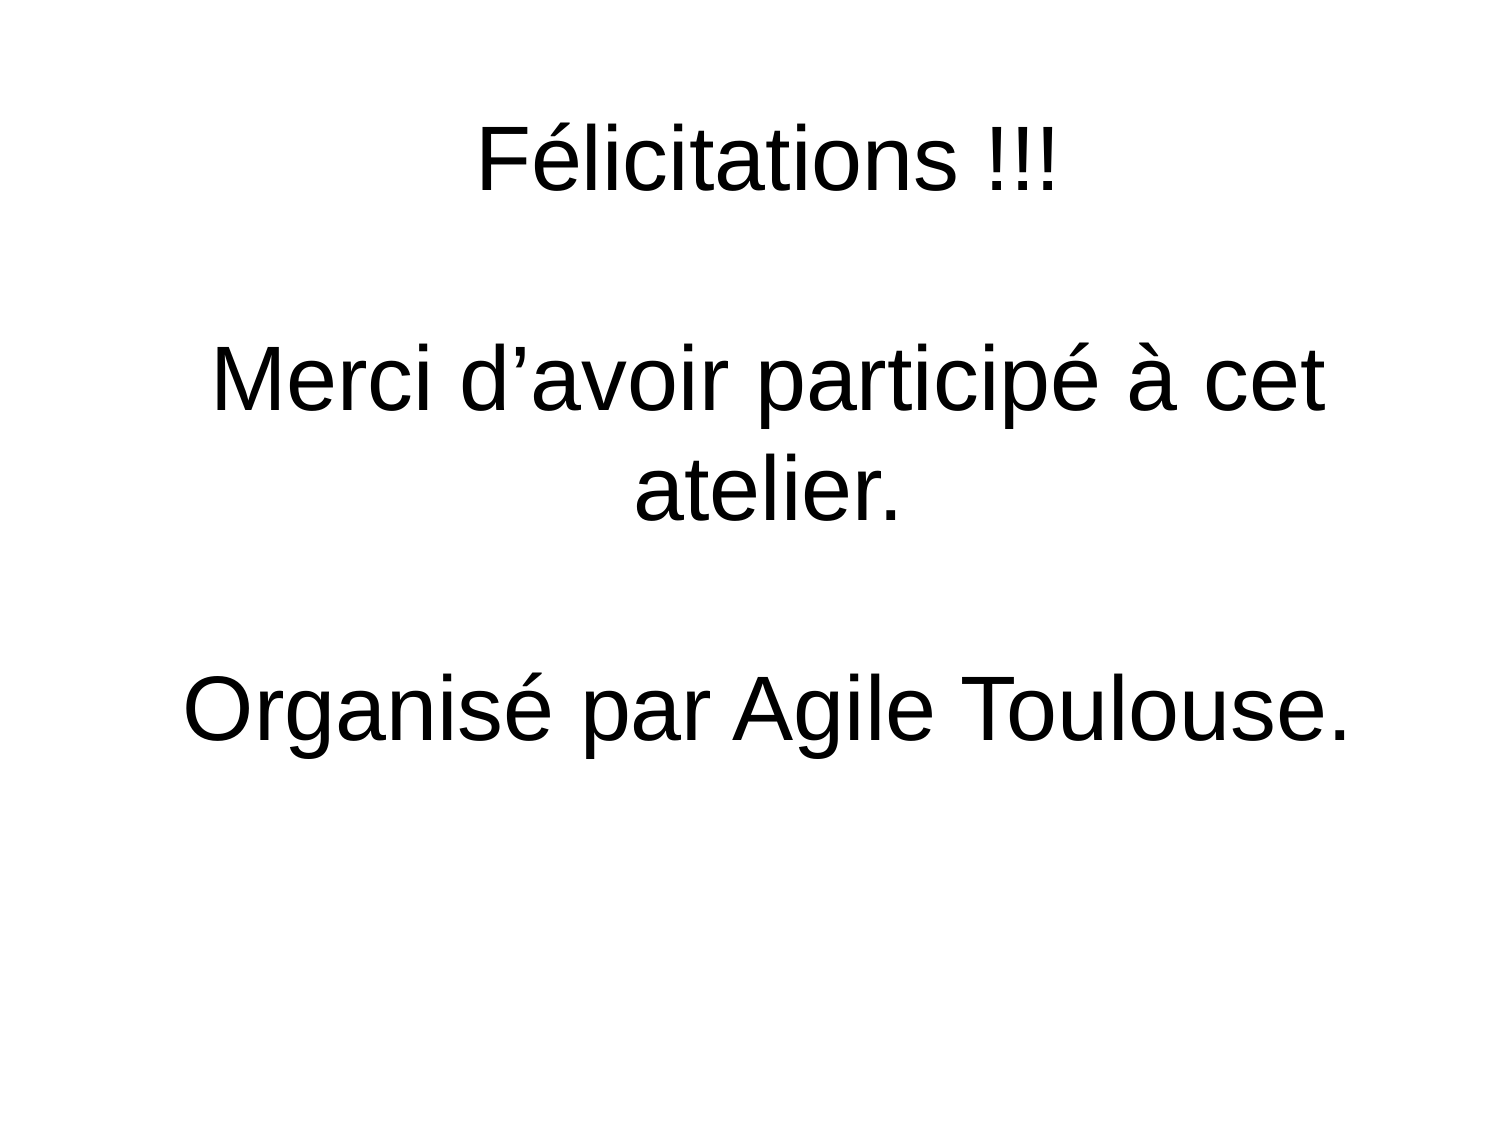

# Félicitations !!! Merci d’avoir participé à cet atelier. Organisé par Agile Toulouse.